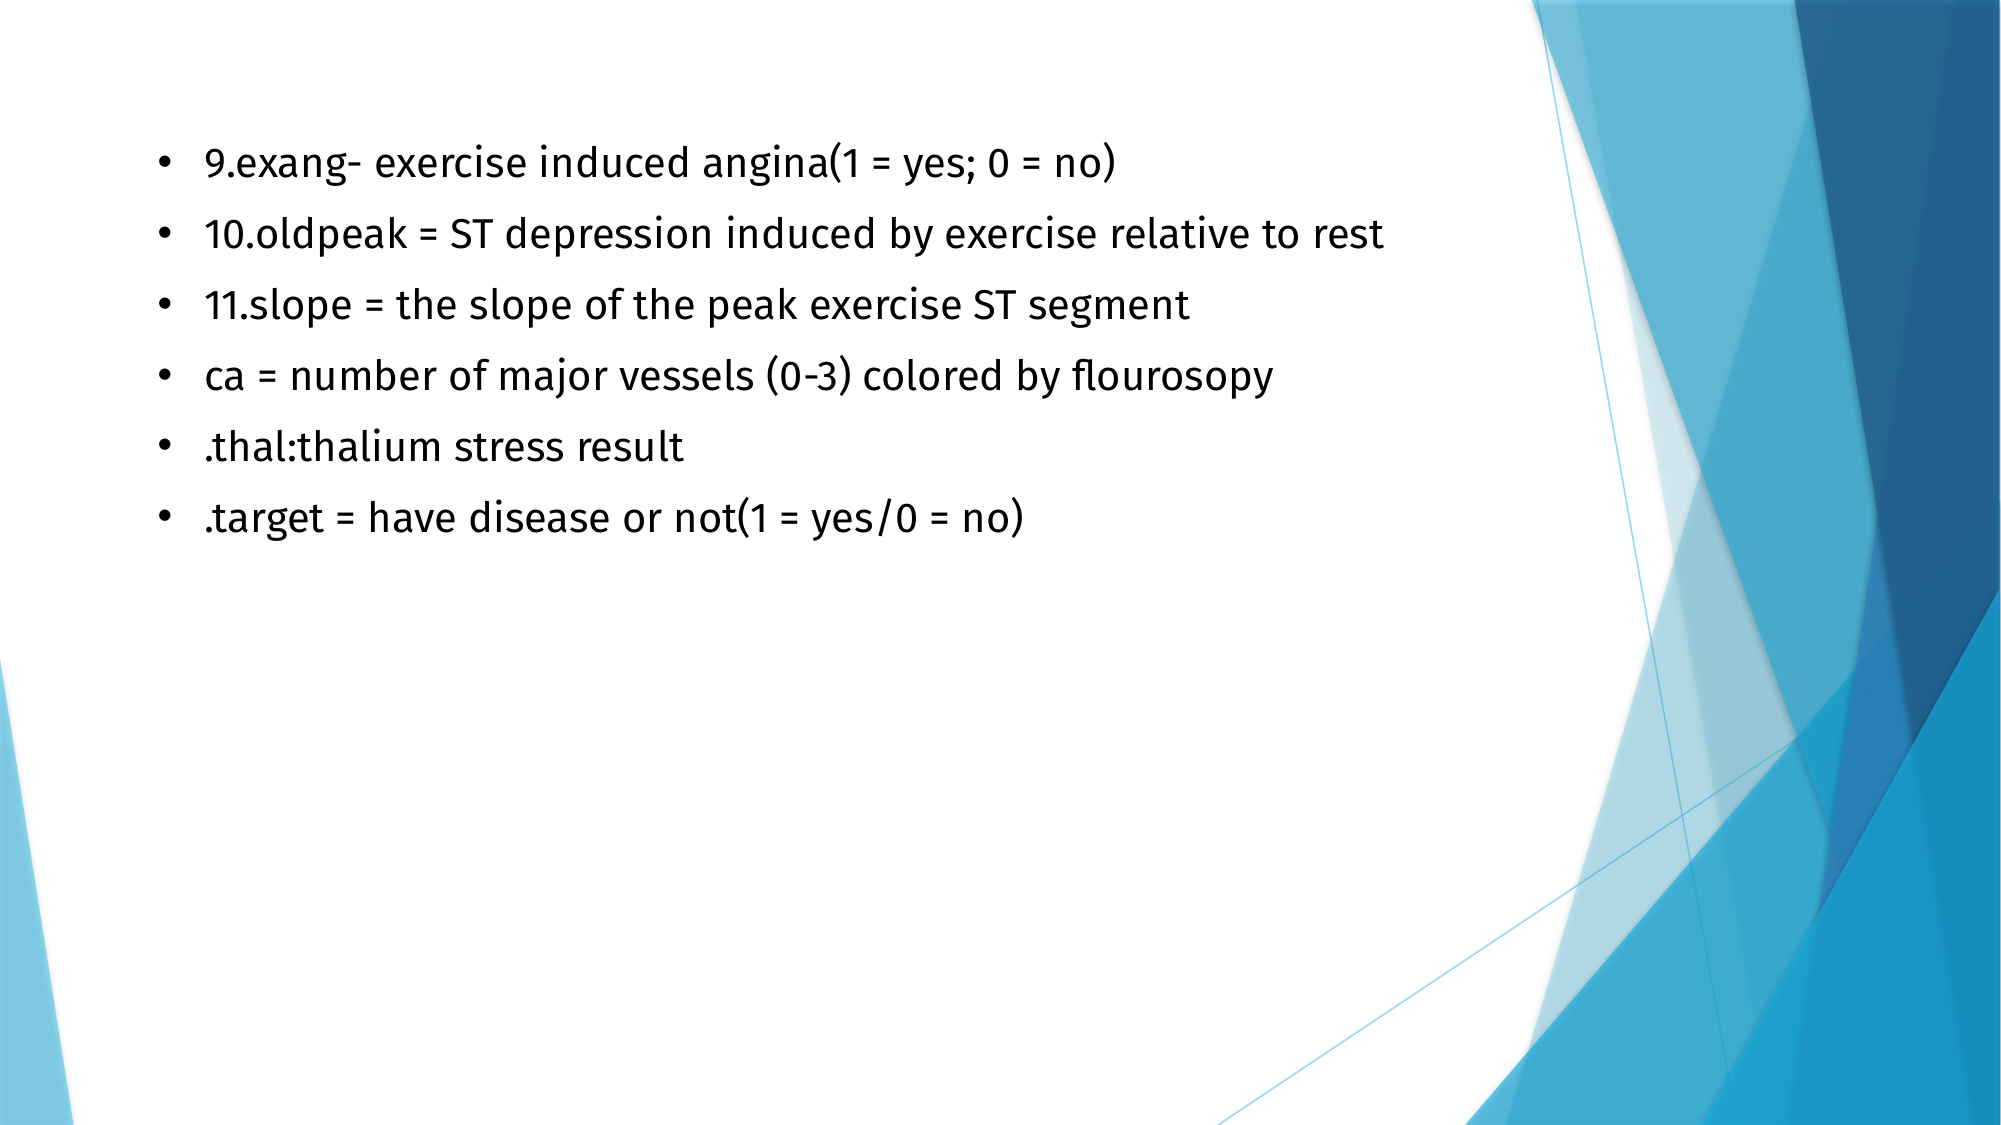

9.exang- exercise induced angina(1 = yes; 0 = no)
10.oldpeak = ST depression induced by exercise relative to rest
11.slope = the slope of the peak exercise ST segment
ca = number of major vessels (0-3) colored by flourosopy
.thal:thalium stress result
.target = have disease or not(1 = yes/0 = no)